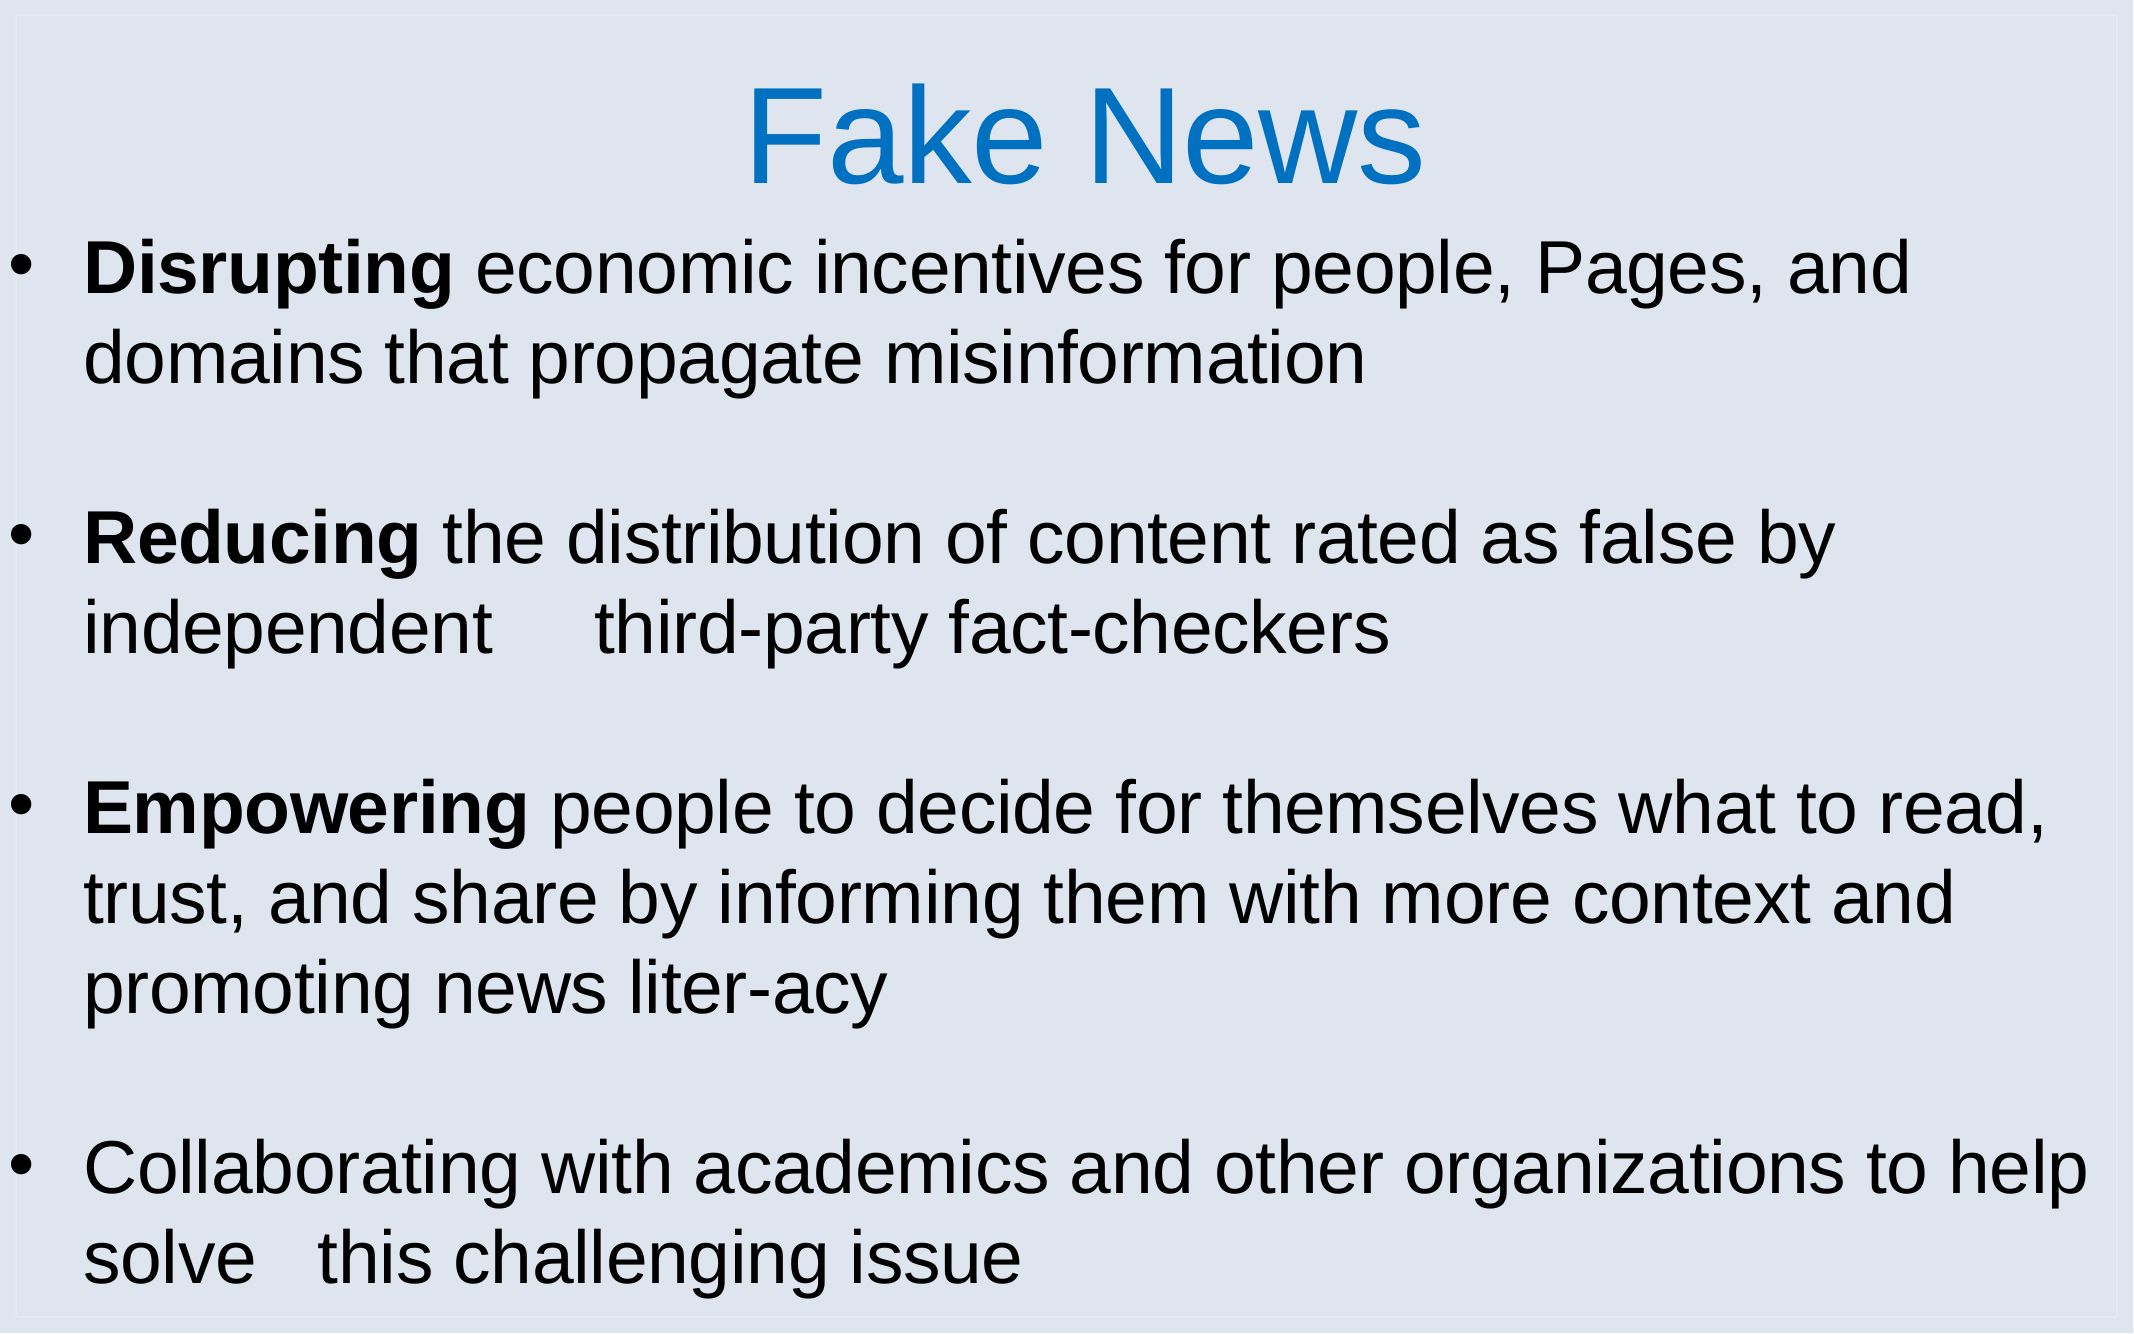

Fake News
Disrupting economic incentives for people, Pages, and domains that propagate misinformation

Reducing the distribution of content rated as false by independent     third-party fact-checkers

Empowering people to decide for themselves what to read, trust, and share by informing them with more context and promoting news liter-acy

Collaborating with academics and other organizations to help solve   this challenging issue